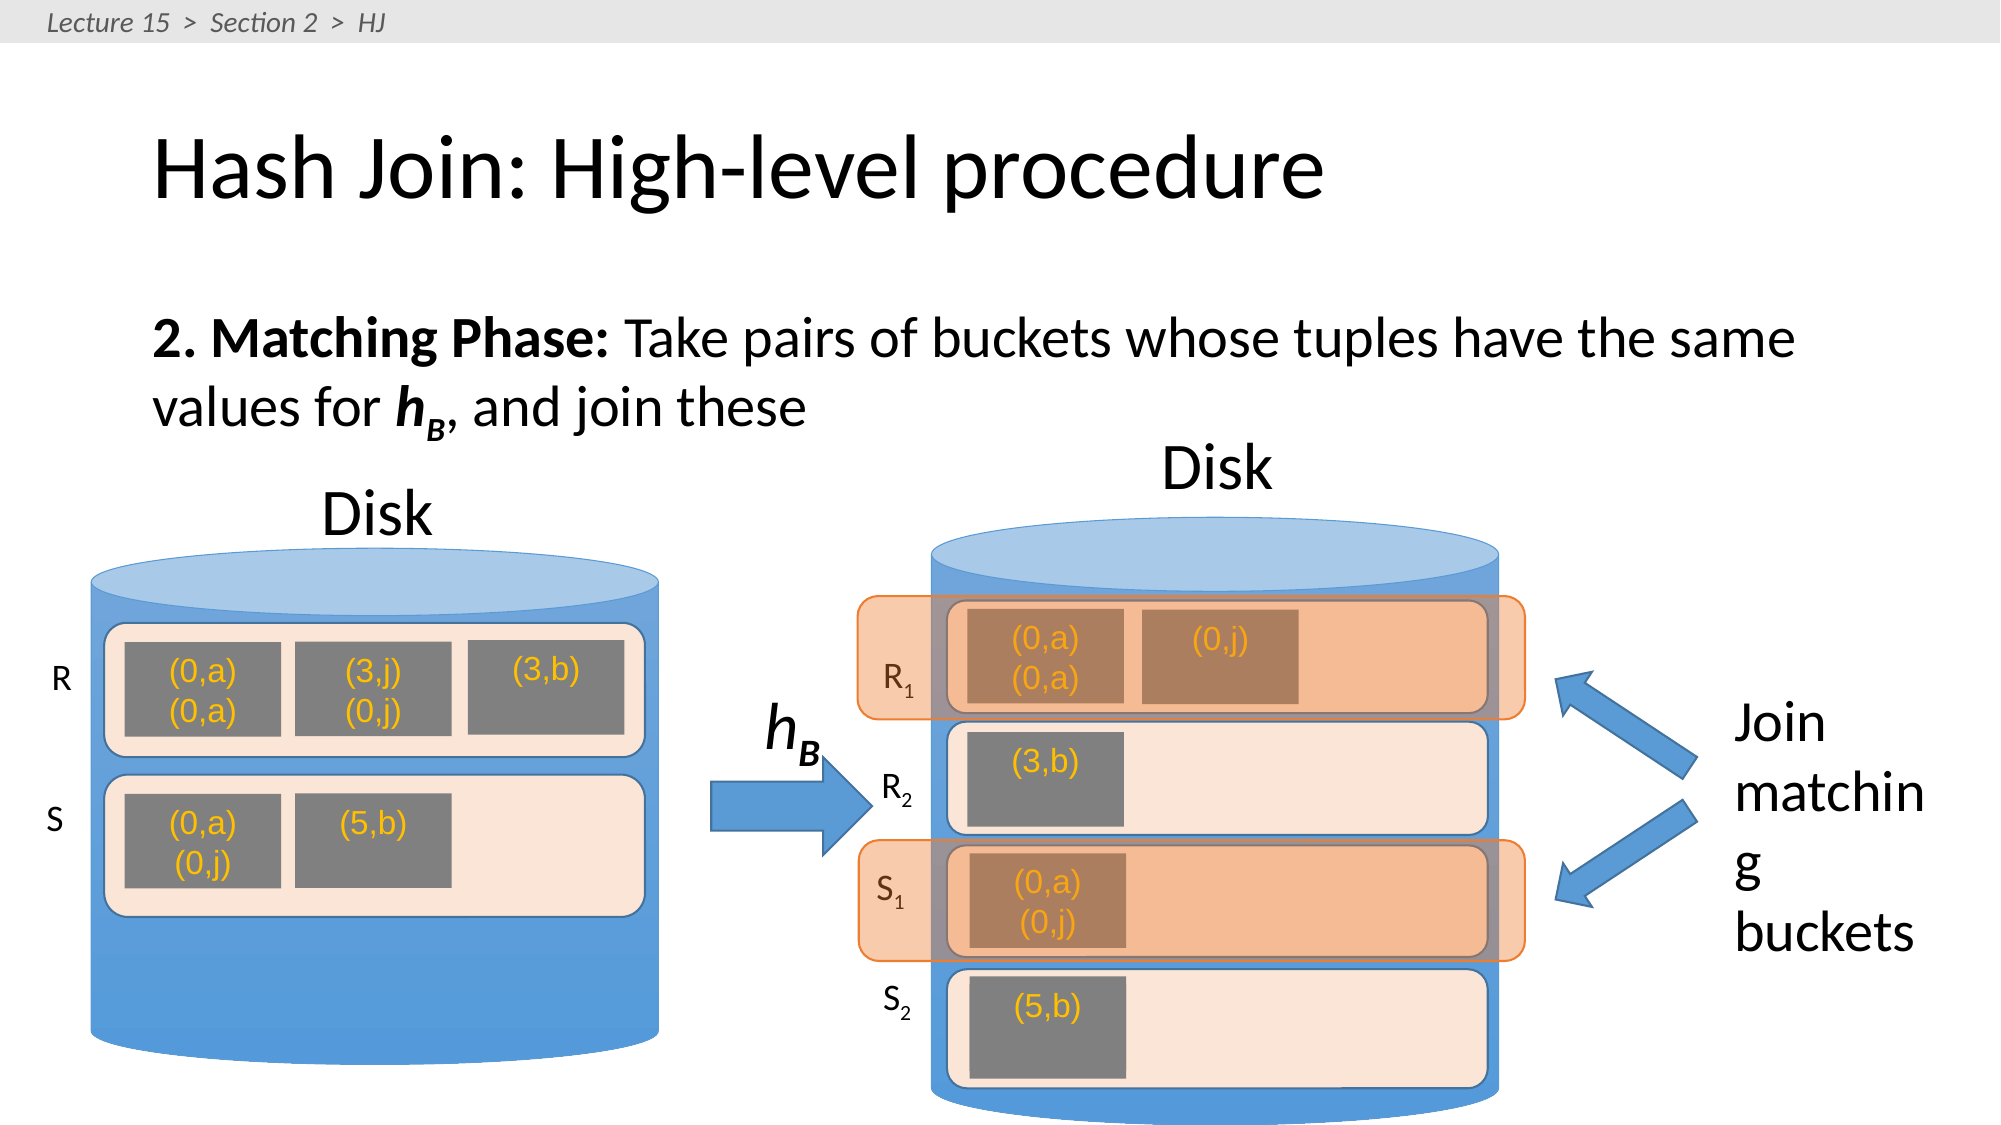

Lecture 15  >  Section 2  >  HJ
# Hash Join: High-level procedure
2. Matching Phase: Take pairs of buckets whose tuples have the same values for hB, and join these

Disk

Disk

(0,a)
(0,a)
(0,j)

(3,b)

(3,j)
(0,j)
(0,a)
(0,a)
R1
R
Join matching buckets
hB

(3,b)

R2

S
(5,b)

(0,a)
(0,j)

(0,a)
(0,j)
S1
S2

(5,b)

(5,b)